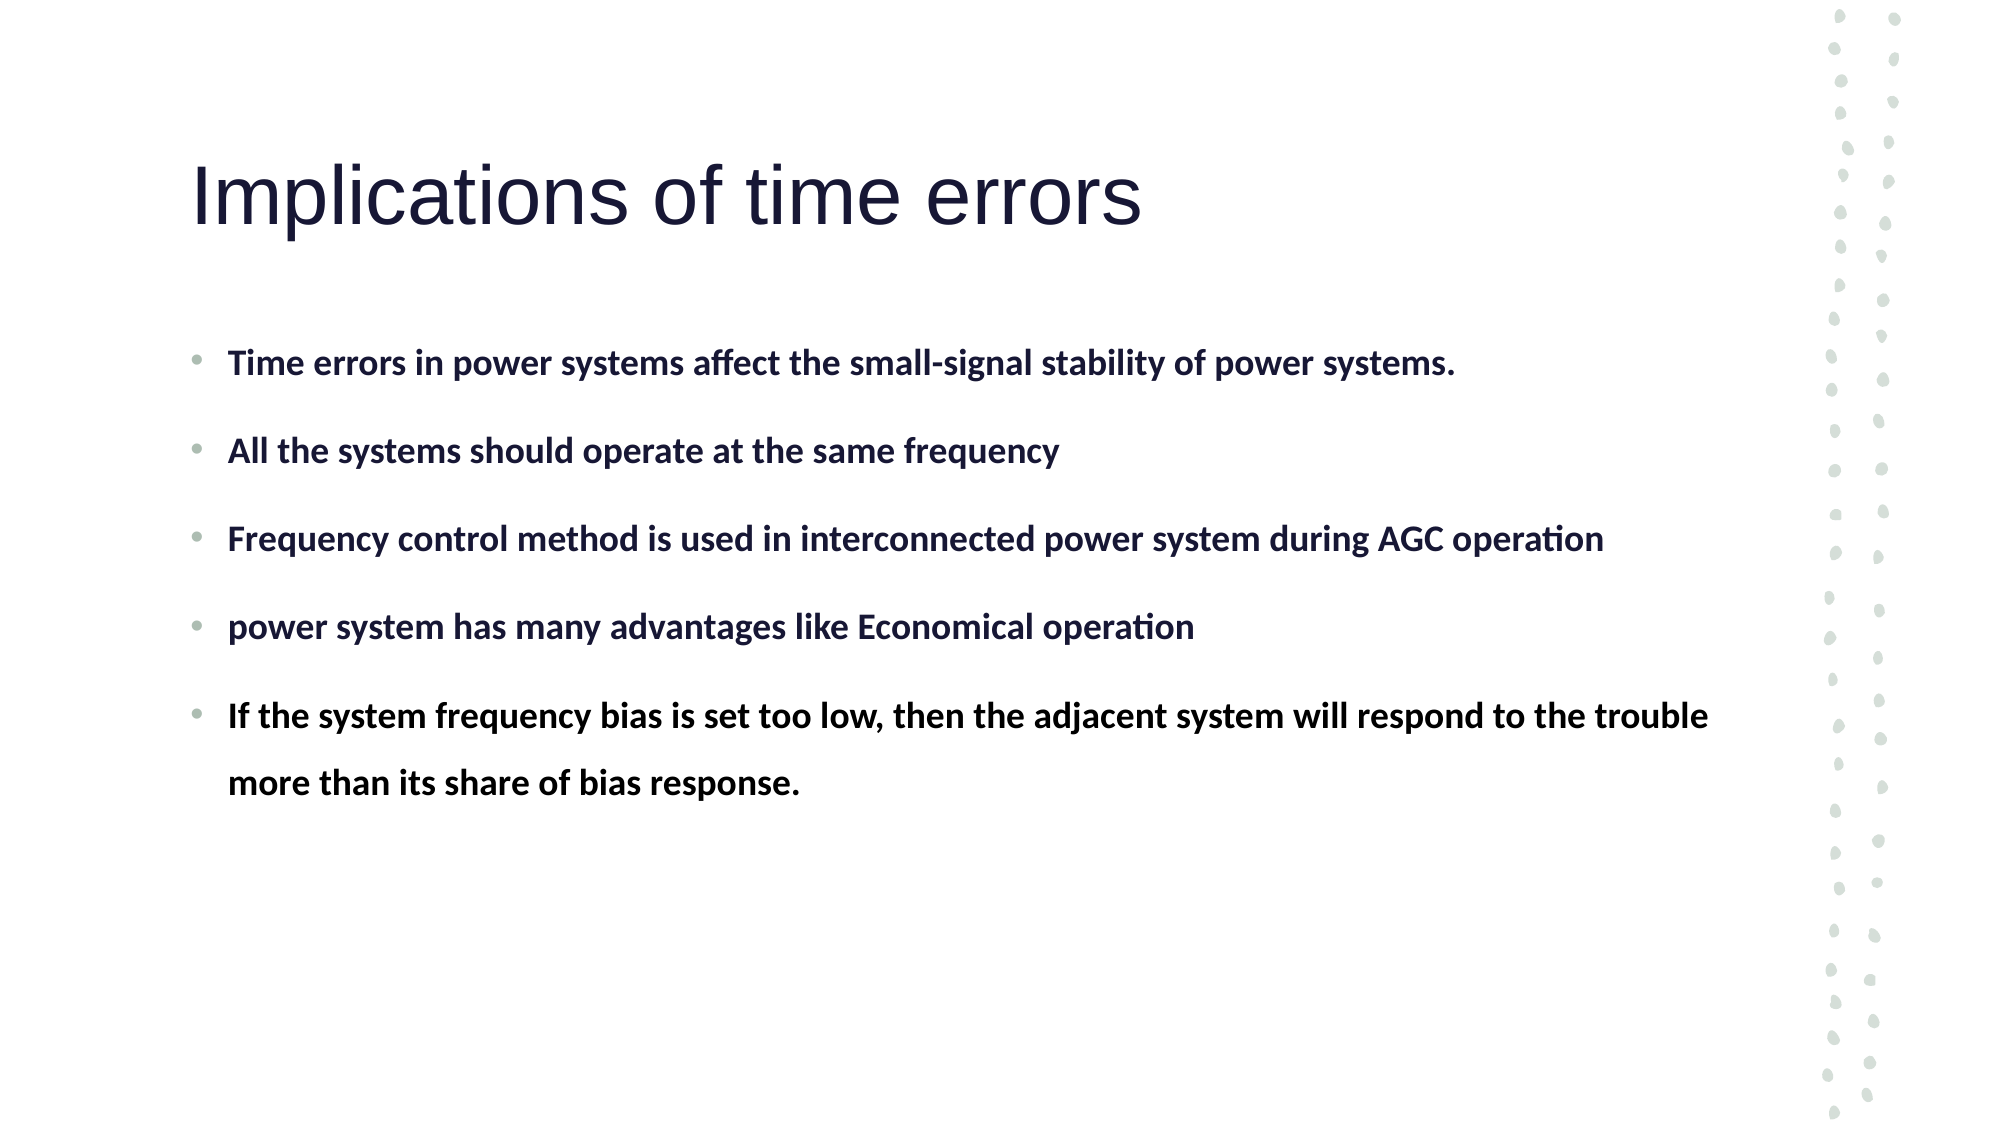

# Implications of time errors
Time errors in power systems affect the small-signal stability of power systems.
All the systems should operate at the same frequency
Frequency control method is used in interconnected power system during AGC operation
power system has many advantages like Economical operation
If the system frequency bias is set too low, then the adjacent system will respond to the trouble more than its share of bias response.